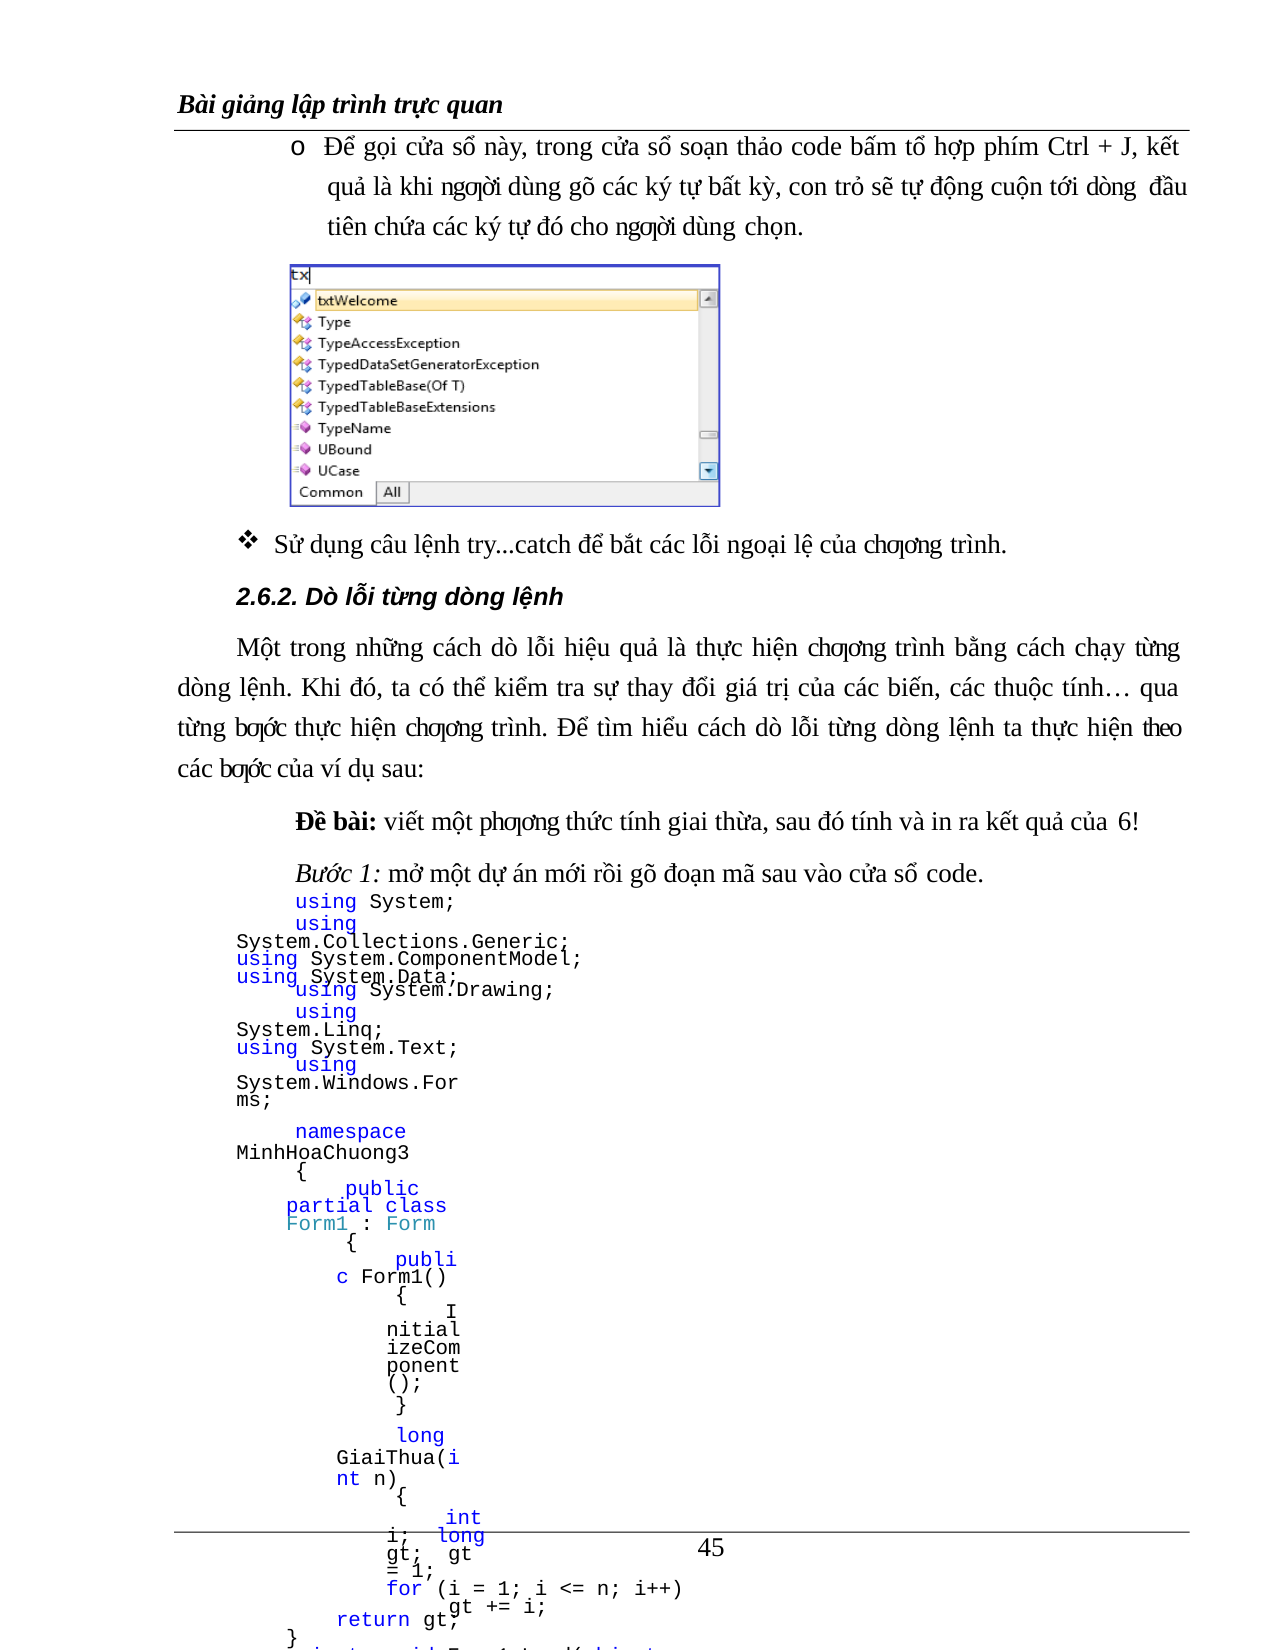

Bài giảng lập trình trực quan
o Để gọi cửa sổ này, trong cửa sổ soạn thảo code bấm tổ hợp phím Ctrl + J, kết  quả là khi ngƣời dùng gõ các ký tự bất kỳ, con trỏ sẽ tự động cuộn tới dòng  đầu tiên chứa các ký tự đó cho ngƣời dùng chọn.

Sử dụng câu lệnh try...catch để bắt các lỗi ngoại lệ của chƣơng trình.
2.6.2. Dò lỗi từng dòng lệnh
Một trong những cách dò lỗi hiệu quả là thực hiện chƣơng trình bằng cách chạy từng  dòng lệnh. Khi đó, ta có thể kiểm tra sự thay đổi giá trị của các biến, các thuộc tính… qua  từng bƣớc thực hiện chƣơng trình. Để tìm hiểu cách dò lỗi từng dòng lệnh ta thực hiện theo  các bƣớc của ví dụ sau:
Đề bài: viết một phƣơng thức tính giai thừa, sau đó tính và in ra kết quả của 6!
Bước 1: mở một dự án mới rồi gõ đoạn mã sau vào cửa sổ code.
using System;
using System.Collections.Generic;  using System.ComponentModel;  using System.Data;
using System.Drawing;
using System.Linq;  using System.Text;
using System.Windows.Forms;
namespace MinhHoaChuong3
{
public partial class Form1 : Form
{
public Form1()
{
InitializeComponent();
}
long GiaiThua(int n)
{
int i;  long gt;  gt = 1;
for (i = 1; i <= n; i++)  gt += i;
return gt;
}
private void Form1_Load(object sender, EventArgs e)
{
long a;
a = GiaiThua(6);  MessageBox.Show(a.ToString());
}
}
}
45